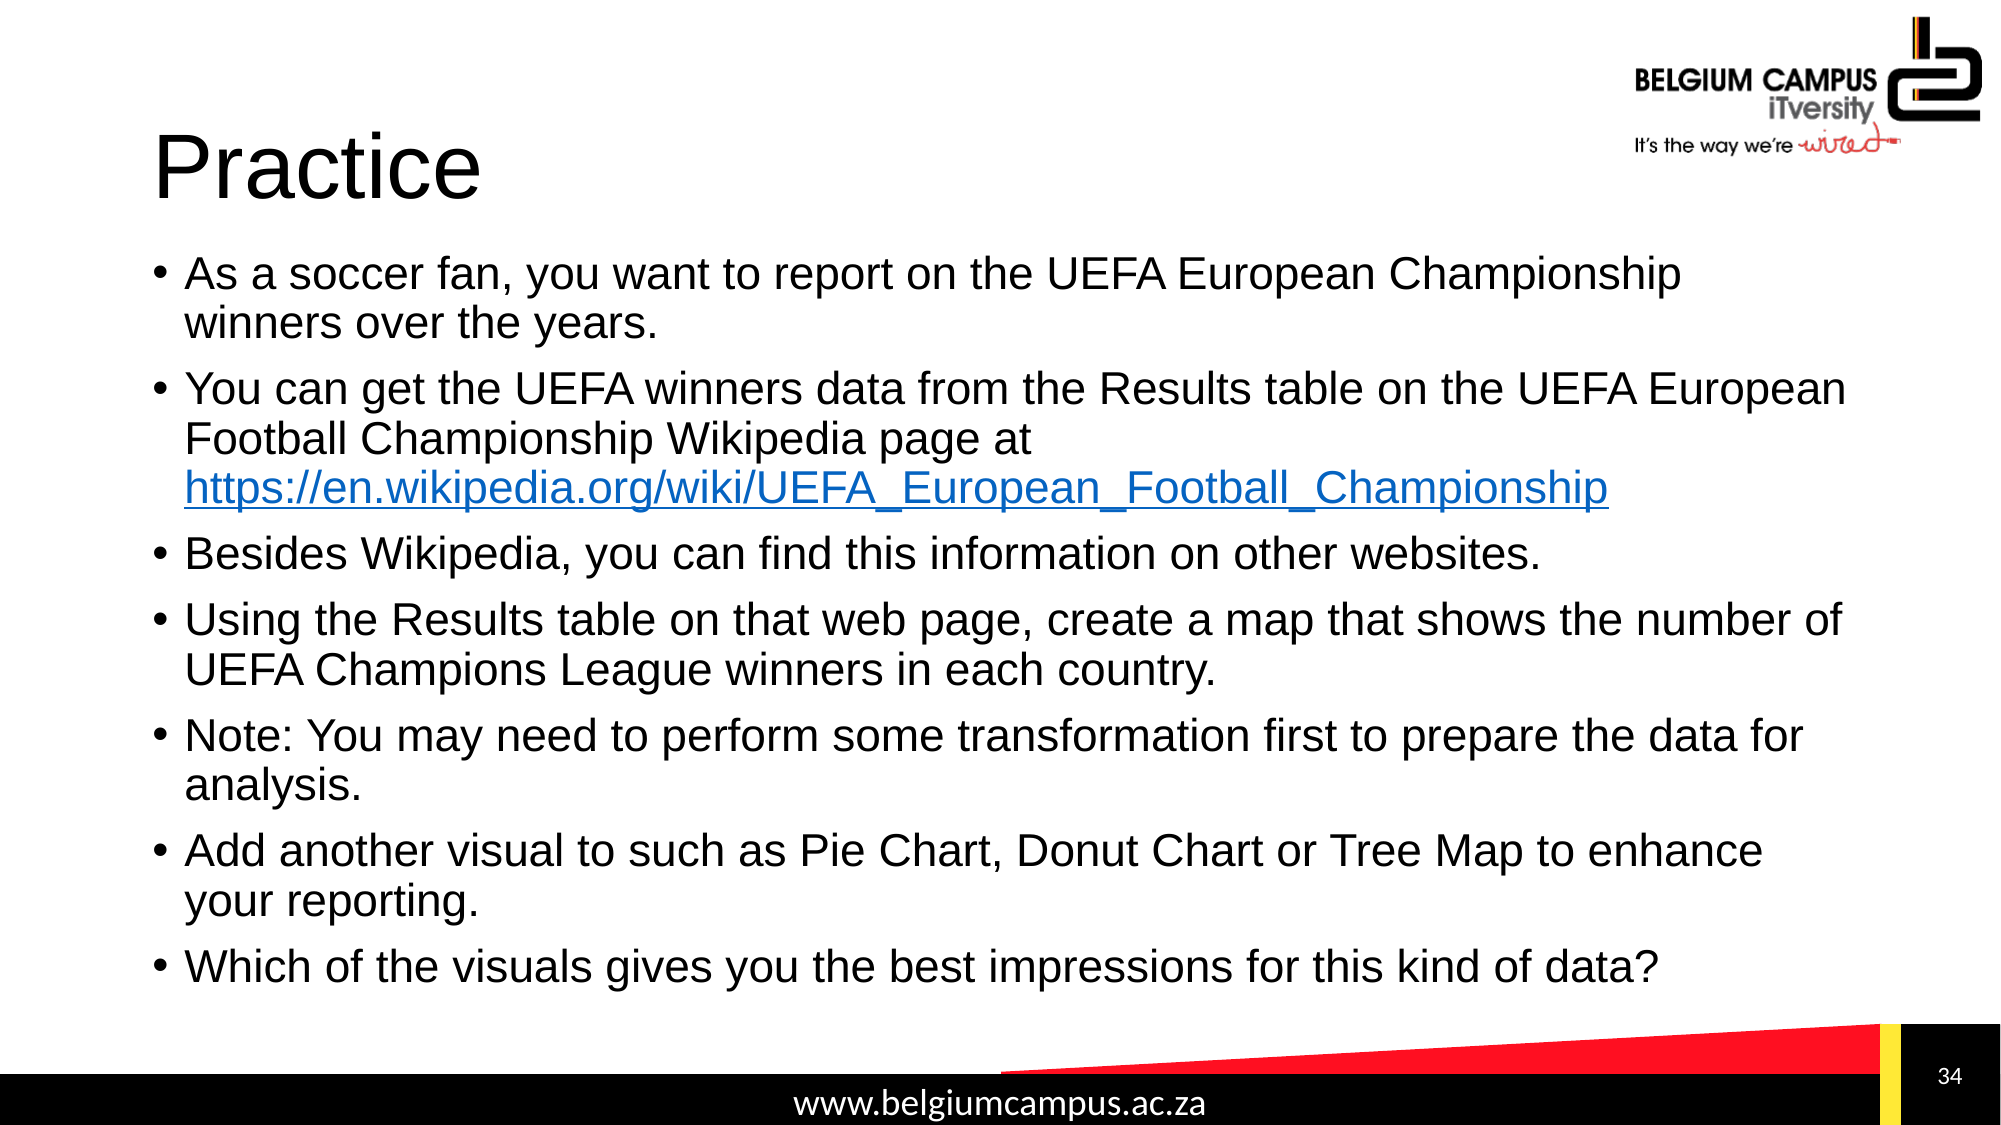

# Practice
As a soccer fan, you want to report on the UEFA European Championship winners over the years.
You can get the UEFA winners data from the Results table on the UEFA European Football Championship Wikipedia page at https://en.wikipedia.org/wiki/UEFA_European_Football_Championship
Besides Wikipedia, you can find this information on other websites.
Using the Results table on that web page, create a map that shows the number of UEFA Champions League winners in each country.
Note: You may need to perform some transformation first to prepare the data for analysis.
Add another visual to such as Pie Chart, Donut Chart or Tree Map to enhance your reporting.
Which of the visuals gives you the best impressions for this kind of data?